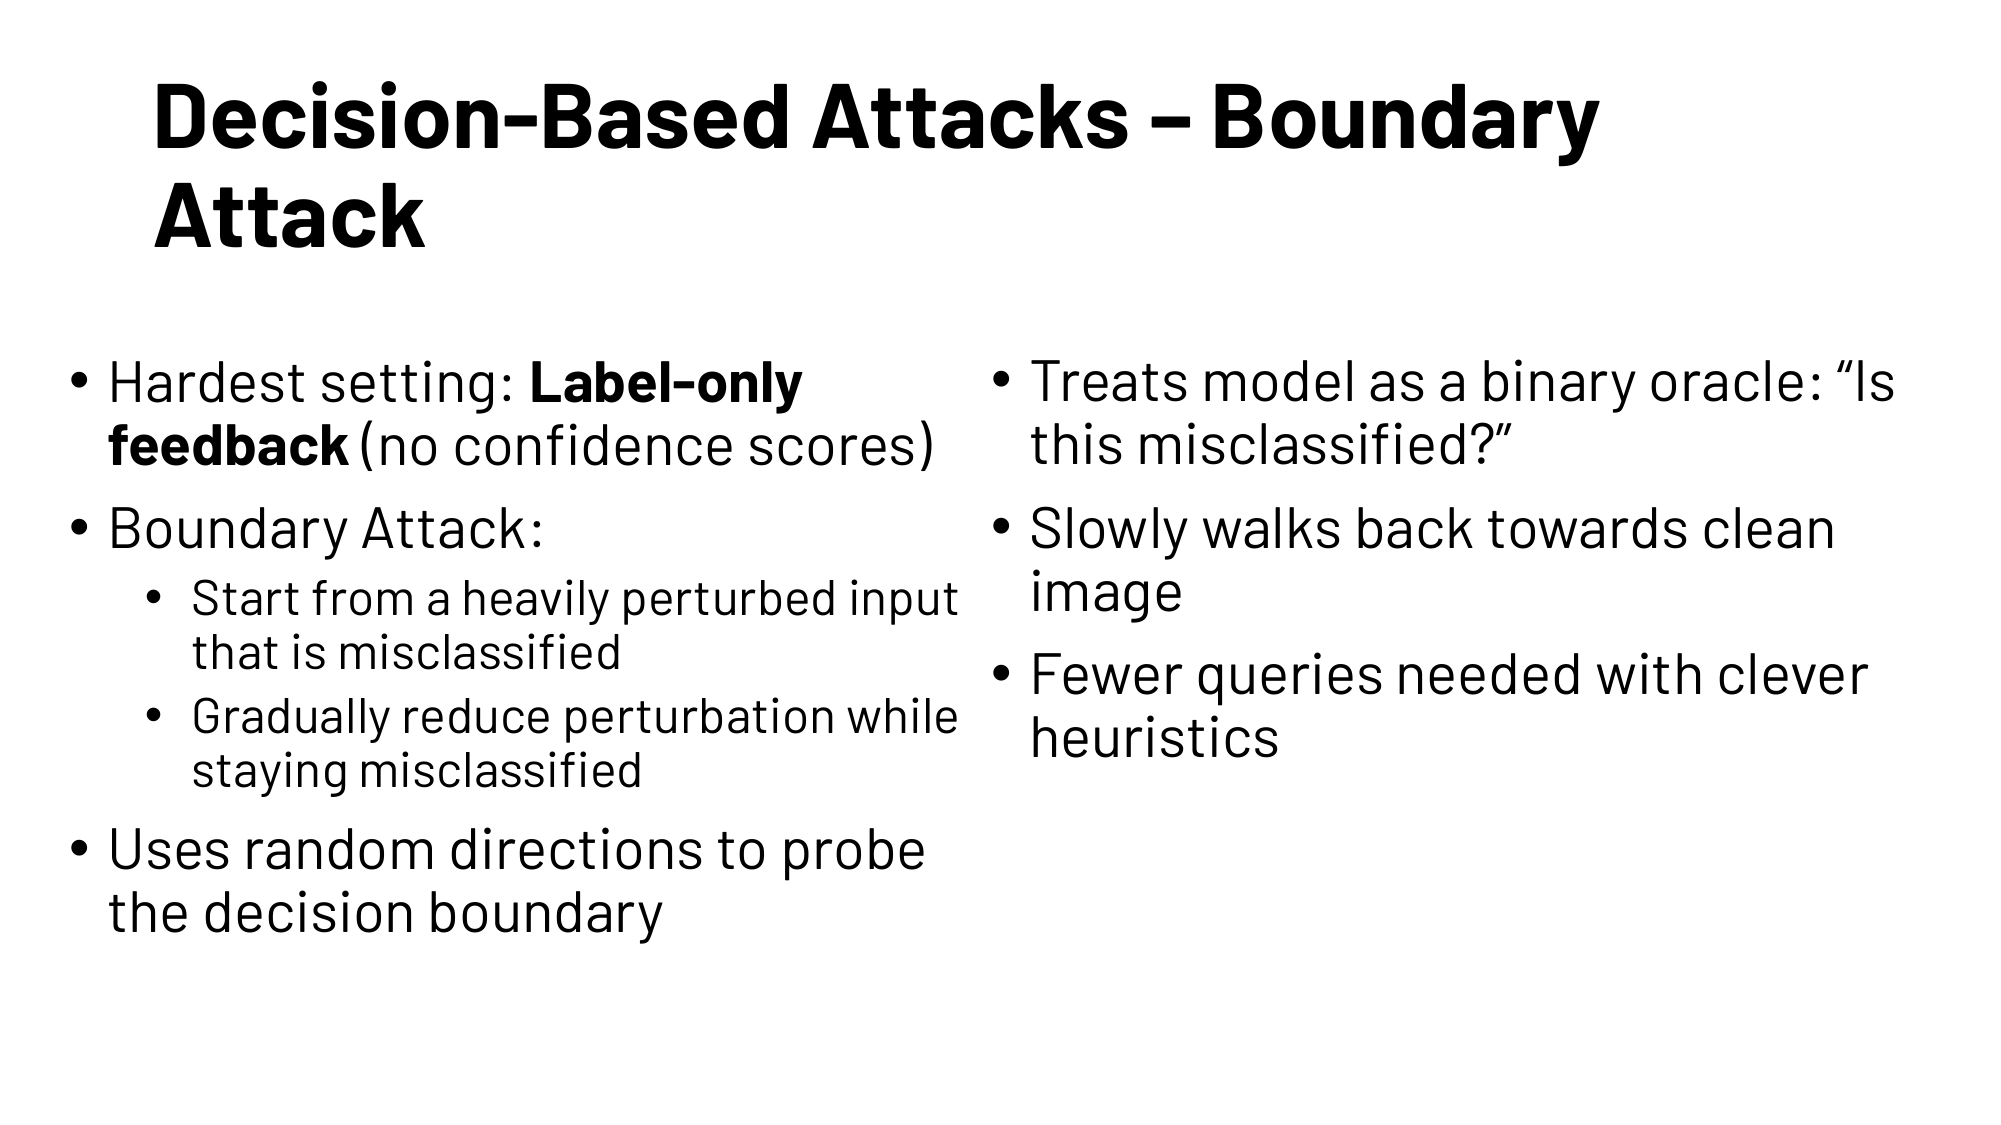

# Decision-Based Attacks – Boundary Attack
Hardest setting: Label-only feedback (no confidence scores)
Boundary Attack:
Start from a heavily perturbed input that is misclassified
Gradually reduce perturbation while staying misclassified
Uses random directions to probe the decision boundary
Treats model as a binary oracle: “Is this misclassified?”
Slowly walks back towards clean image
Fewer queries needed with clever heuristics